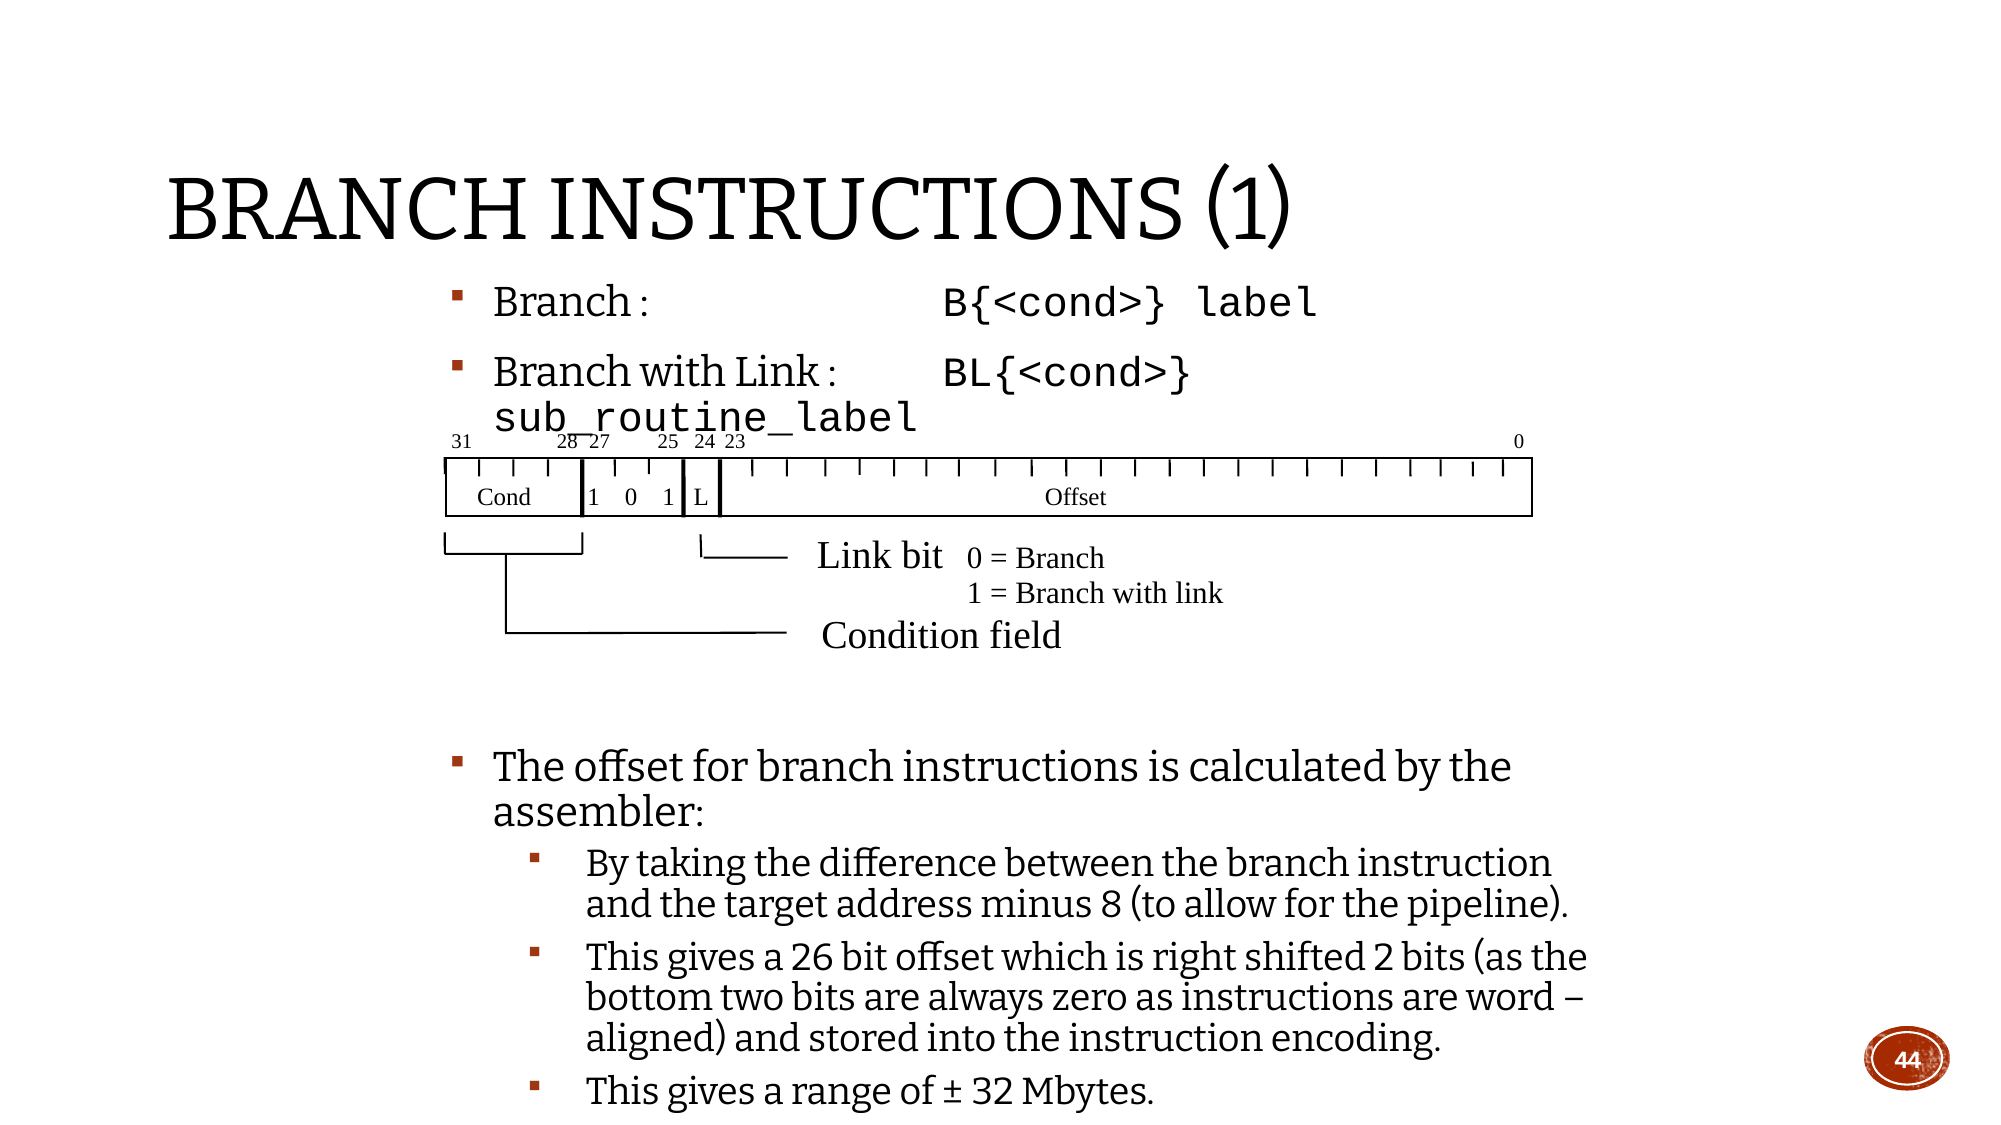

# Branch instructions (1)
Branch :		B{<cond>} label
Branch with Link :	BL{<cond>} sub_routine_label

The offset for branch instructions is calculated by the assembler:
By taking the difference between the branch instruction and the target address minus 8 (to allow for the pipeline).
This gives a 26 bit offset which is right shifted 2 bits (as the bottom two bits are always zero as instructions are word – aligned) and stored into the instruction encoding.
This gives a range of ± 32 Mbytes.
31
28
27
25
24
23
0

 Cond         1    0    1   L                                                      Offset
Link bit	0 = Branch
	1 = Branch with link

Condition field

44